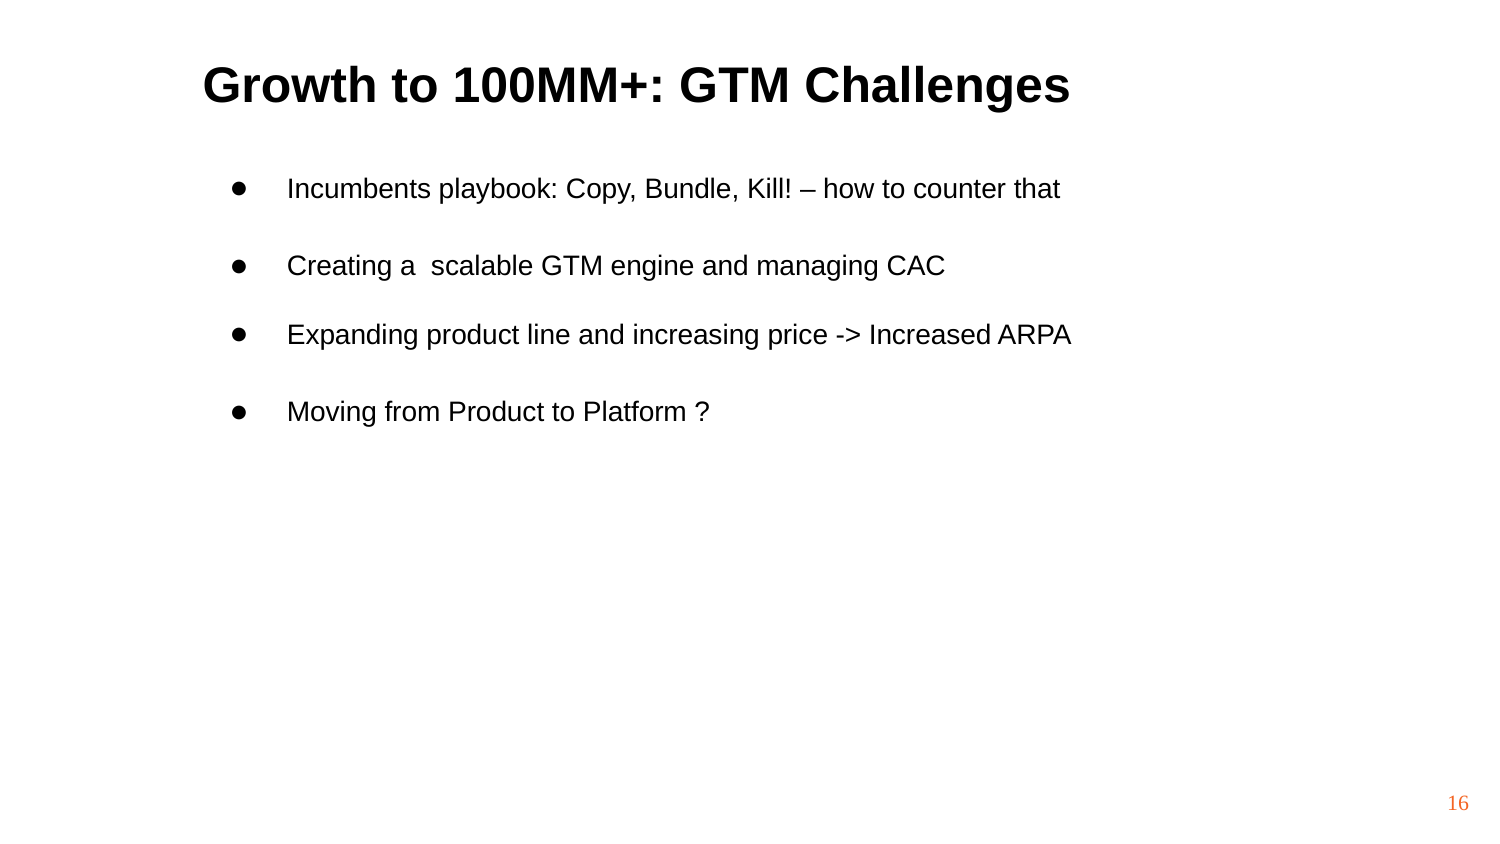

# Growth to 100MM+: GTM Challenges
Incumbents playbook: Copy, Bundle, Kill! – how to counter that

Creating a  scalable GTM engine and managing CAC

Expanding product line and increasing price -> Increased ARPA

Moving from Product to Platform ?

16